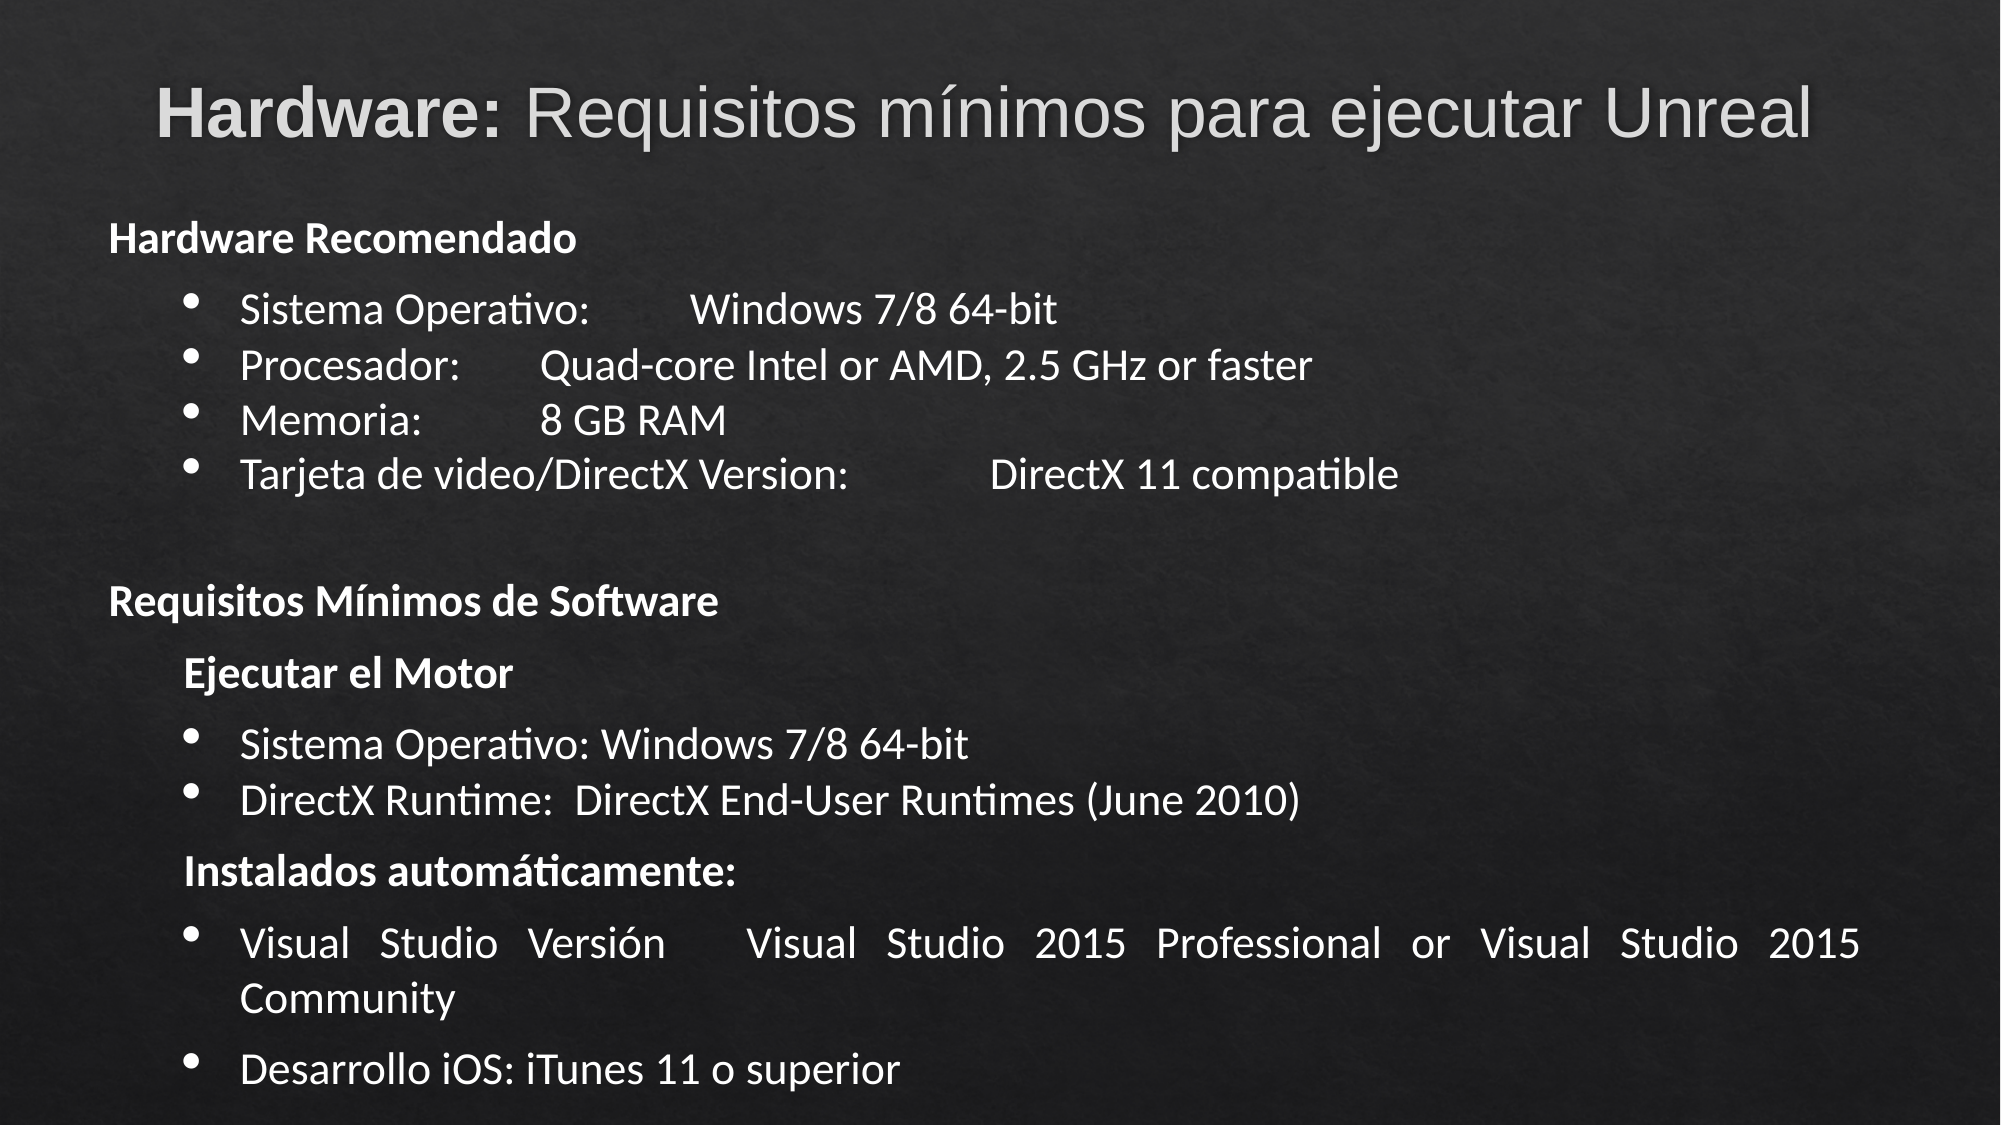

# Hardware: Requisitos mínimos para ejecutar Unreal
Hardware Recomendado
Sistema Operativo:	Windows 7/8 64-bit
Procesador: 	Quad-core Intel or AMD, 2.5 GHz or faster
Memoria: 	8 GB RAM
Tarjeta de video/DirectX Version: 	DirectX 11 compatible

Requisitos Mínimos de Software
Ejecutar el Motor
Sistema Operativo: Windows 7/8 64-bit
DirectX Runtime:  DirectX End-User Runtimes (June 2010)
Instalados automáticamente:
Visual Studio Versión 	Visual Studio 2015 Professional or Visual Studio 2015 Community
Desarrollo iOS: iTunes 11 o superior